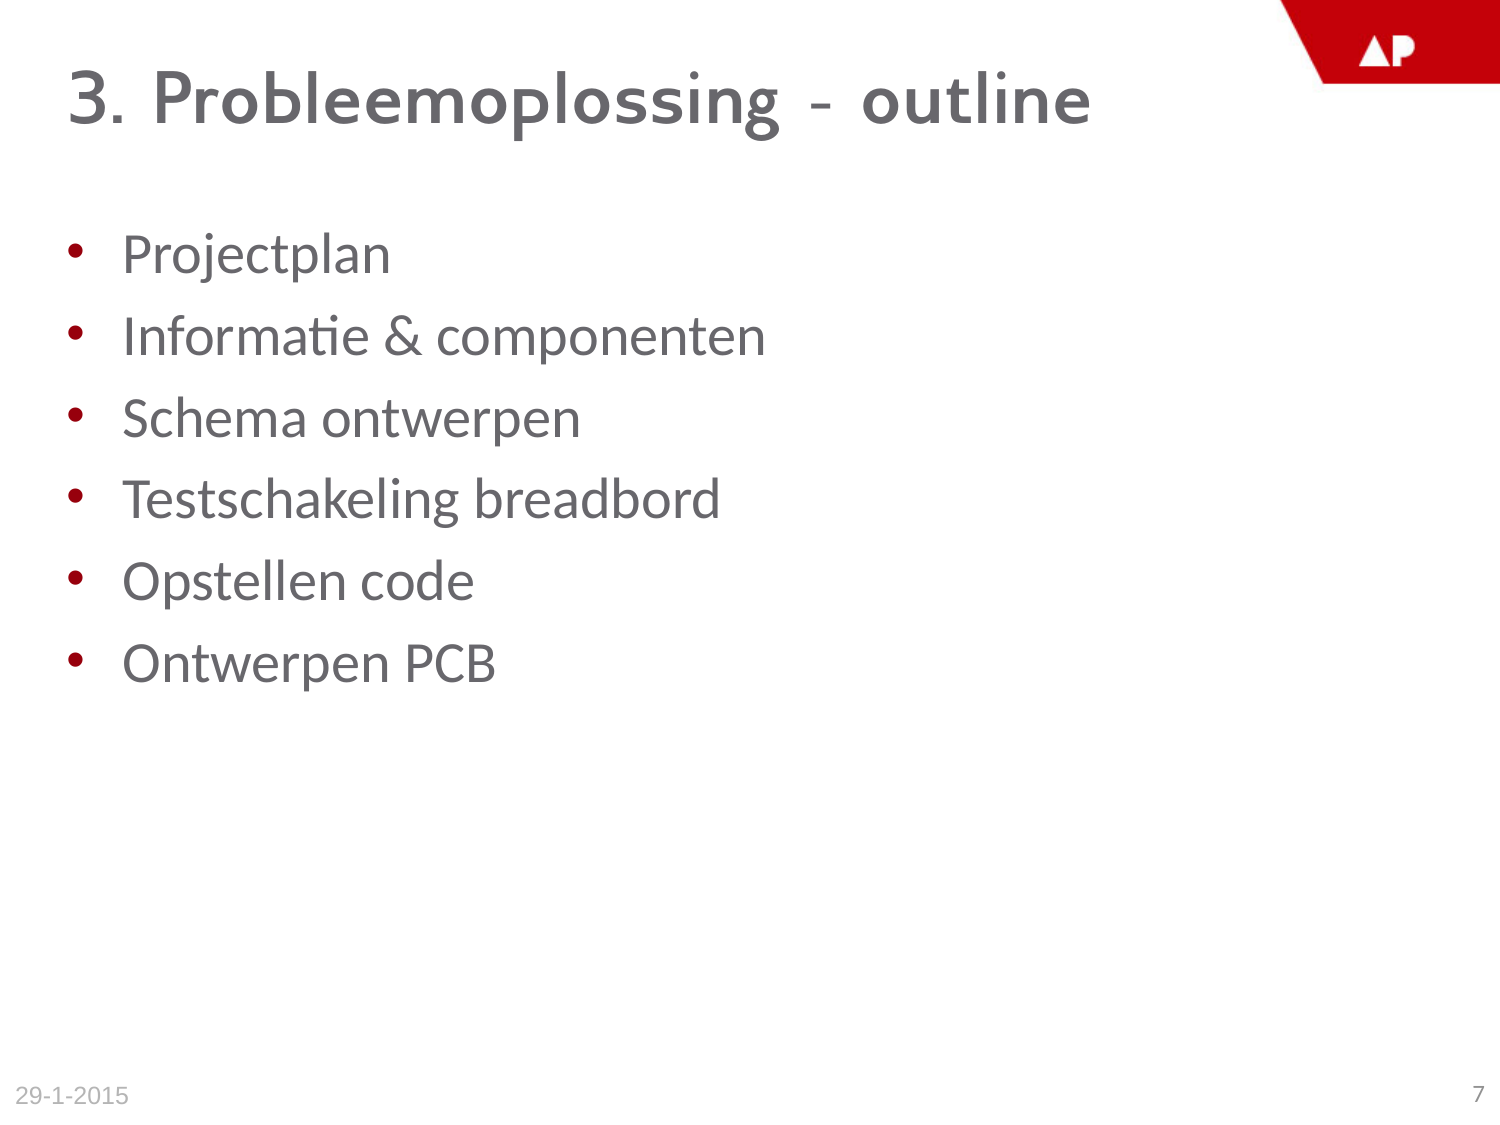

# 3. Probleemoplossing - outline
Projectplan
Informatie & componenten
Schema ontwerpen
Testschakeling breadbord
Opstellen code
Ontwerpen PCB

7
29-1-2015